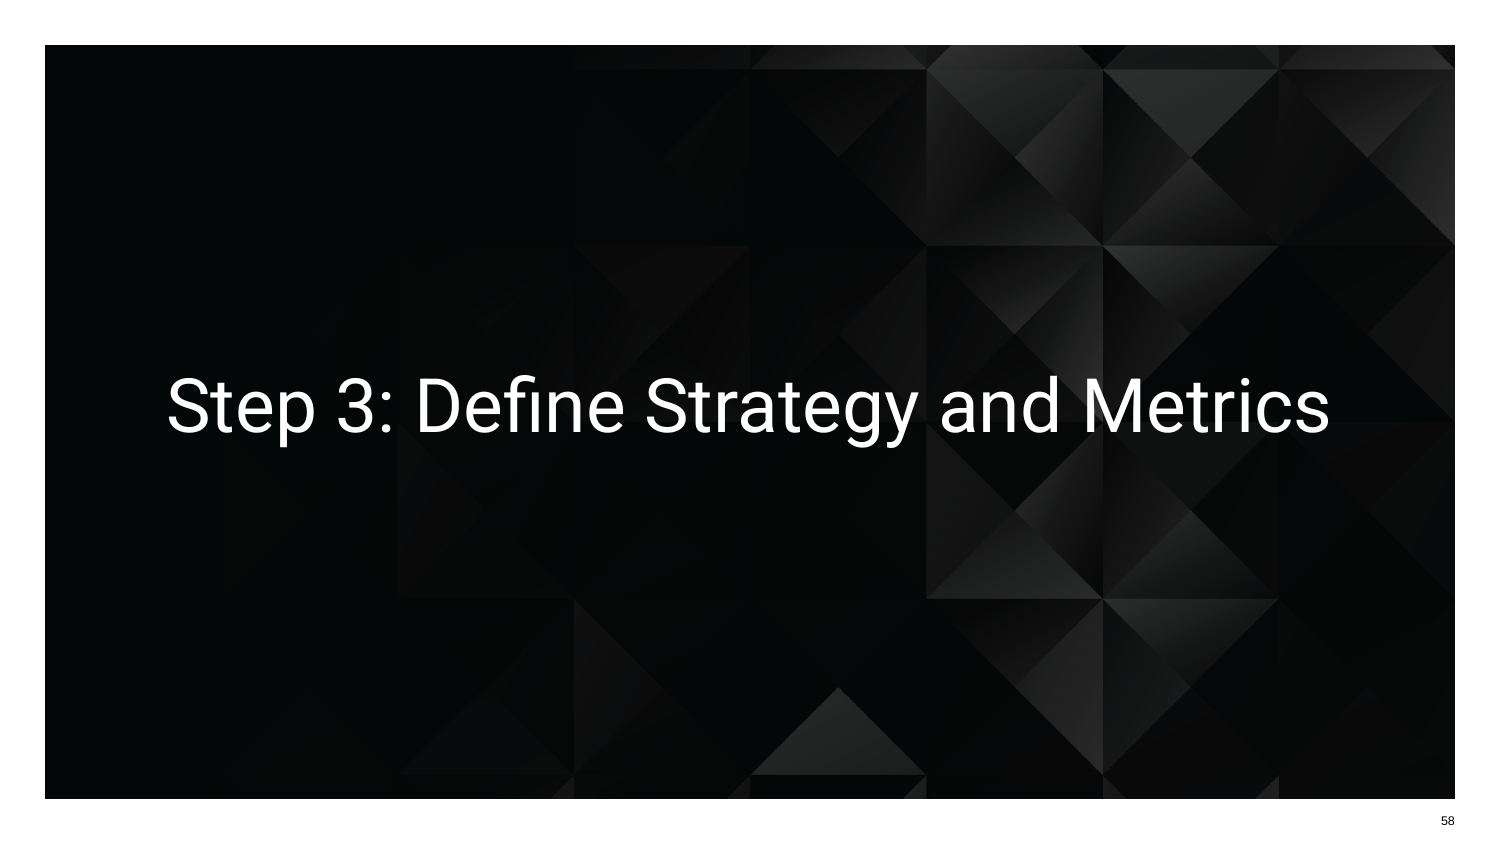

# Step 3: Define Strategy and Metrics

58